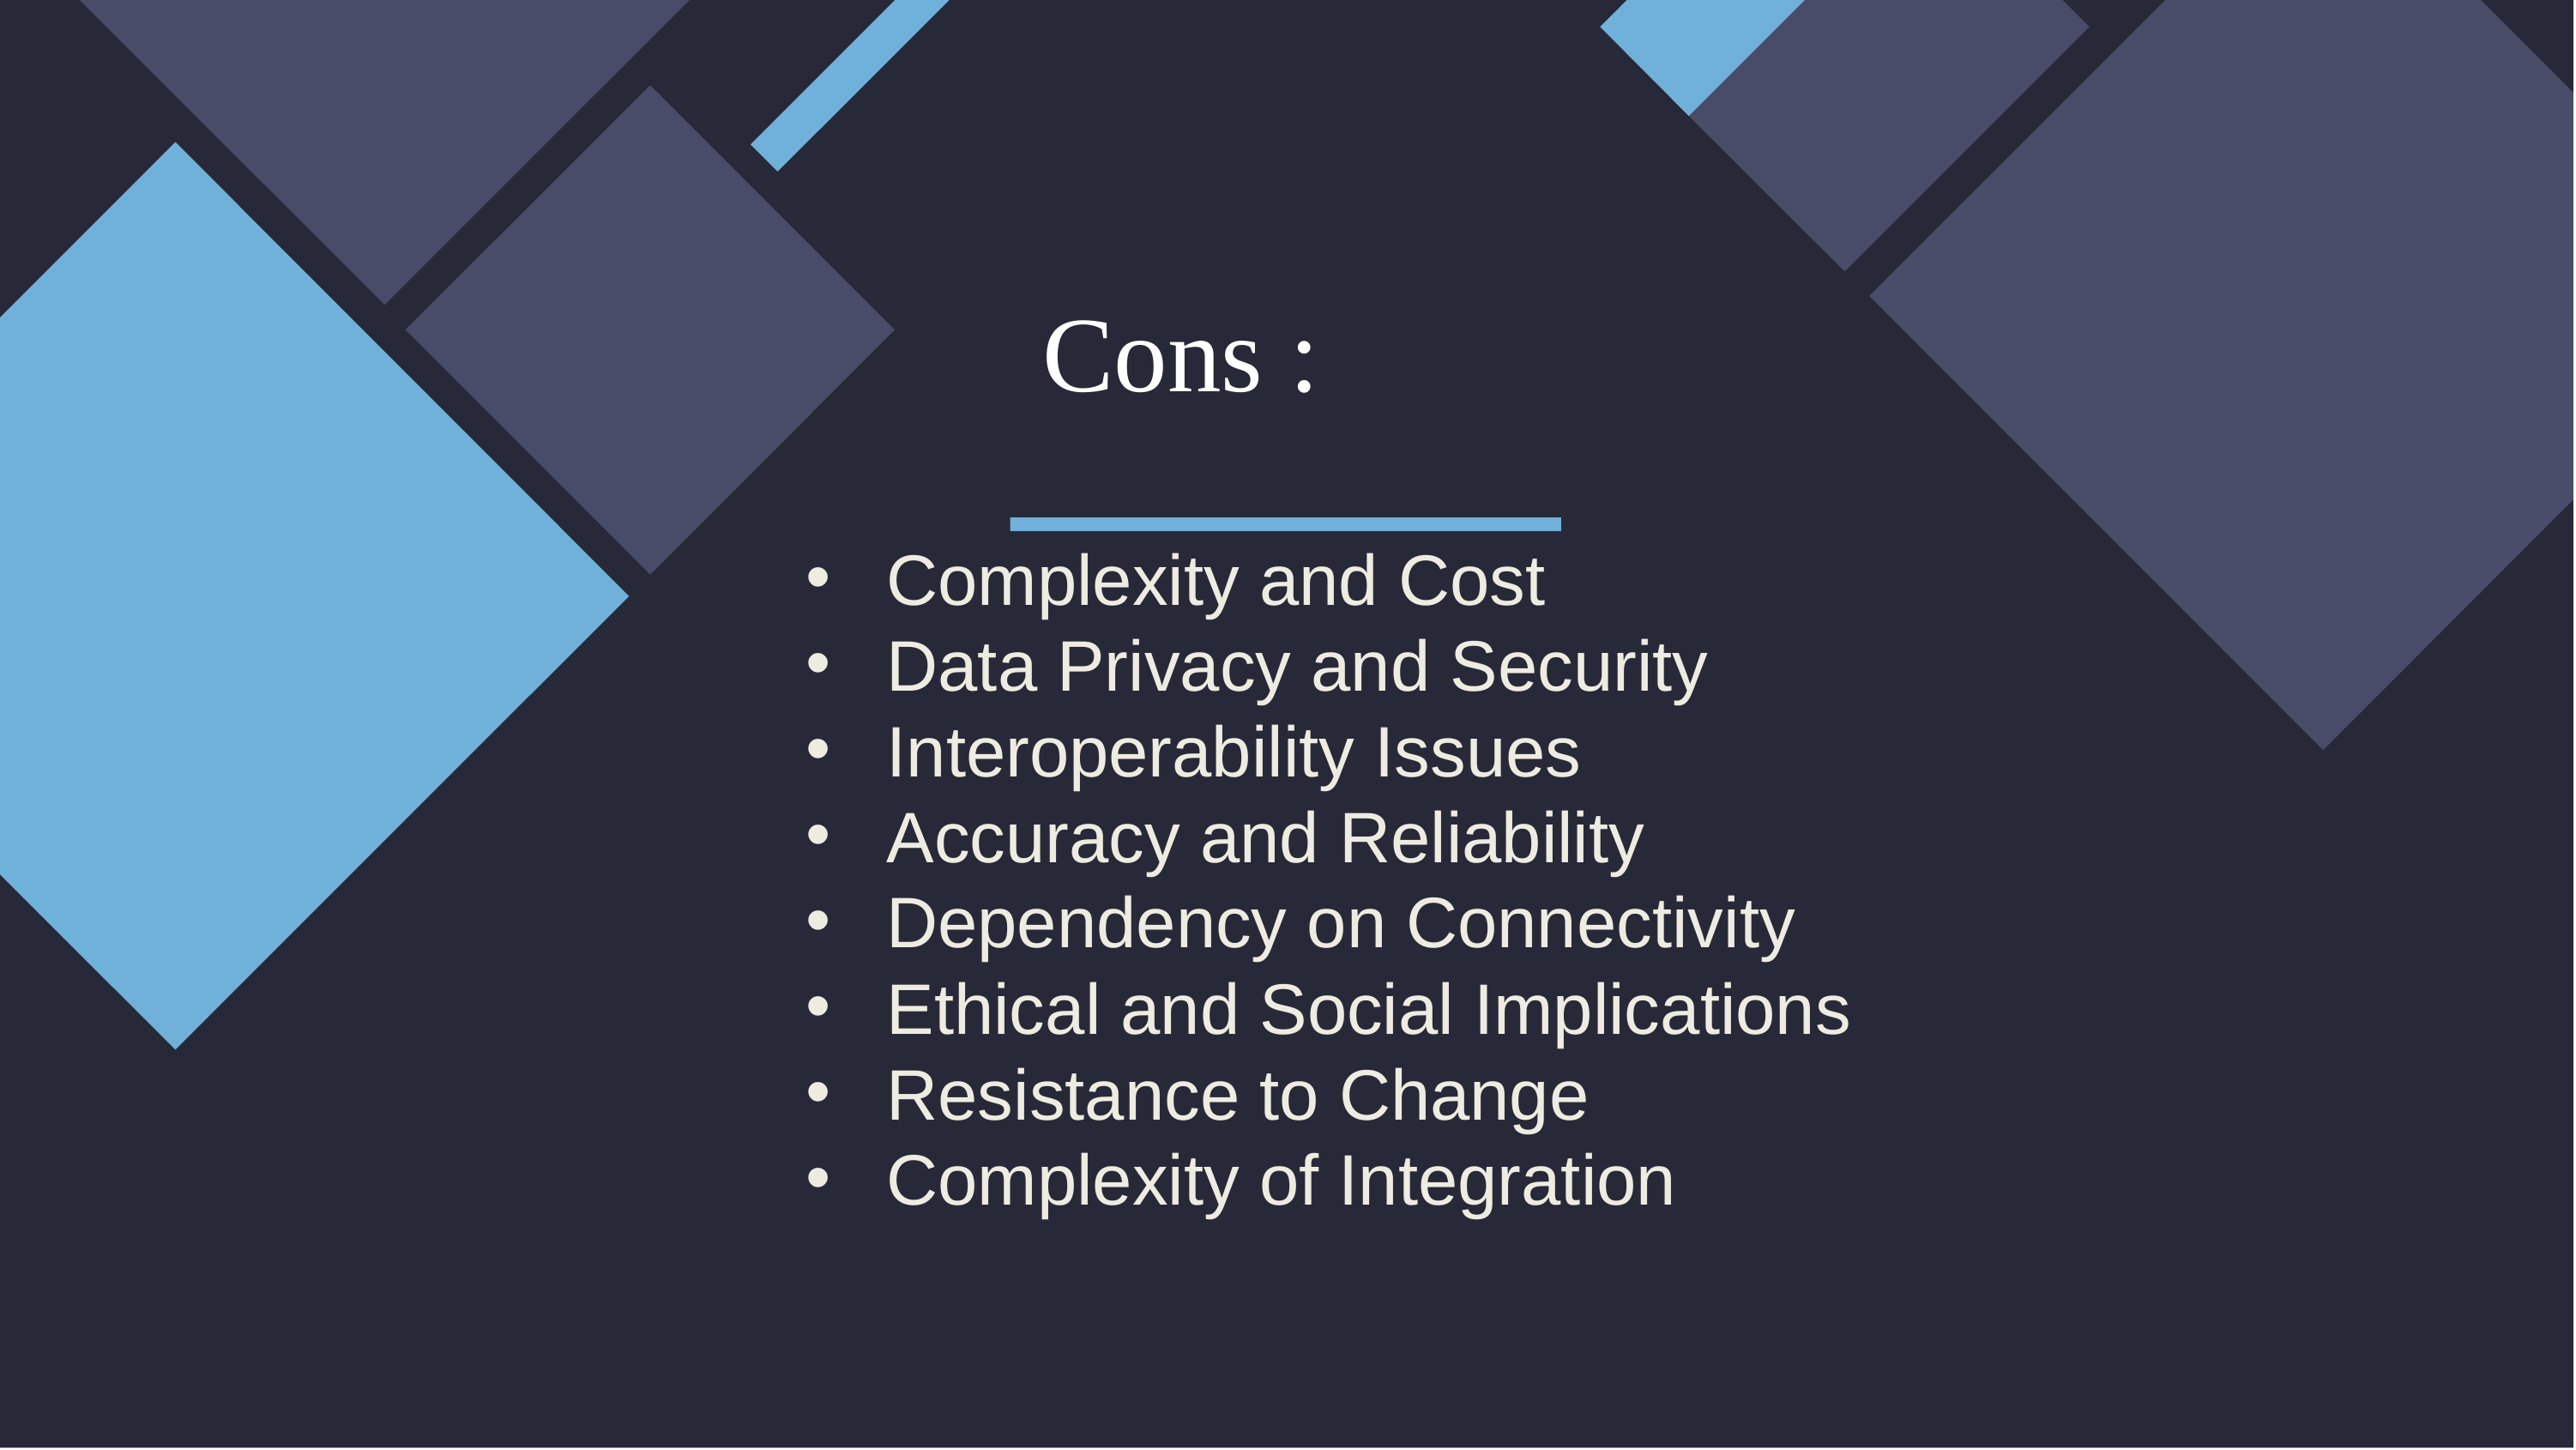

# Cons :

Complexity and Cost
Data Privacy and Security
Interoperability Issues
Accuracy and Reliability
Dependency on Connectivity
Ethical and Social Implications
Resistance to Change
Complexity of Integration